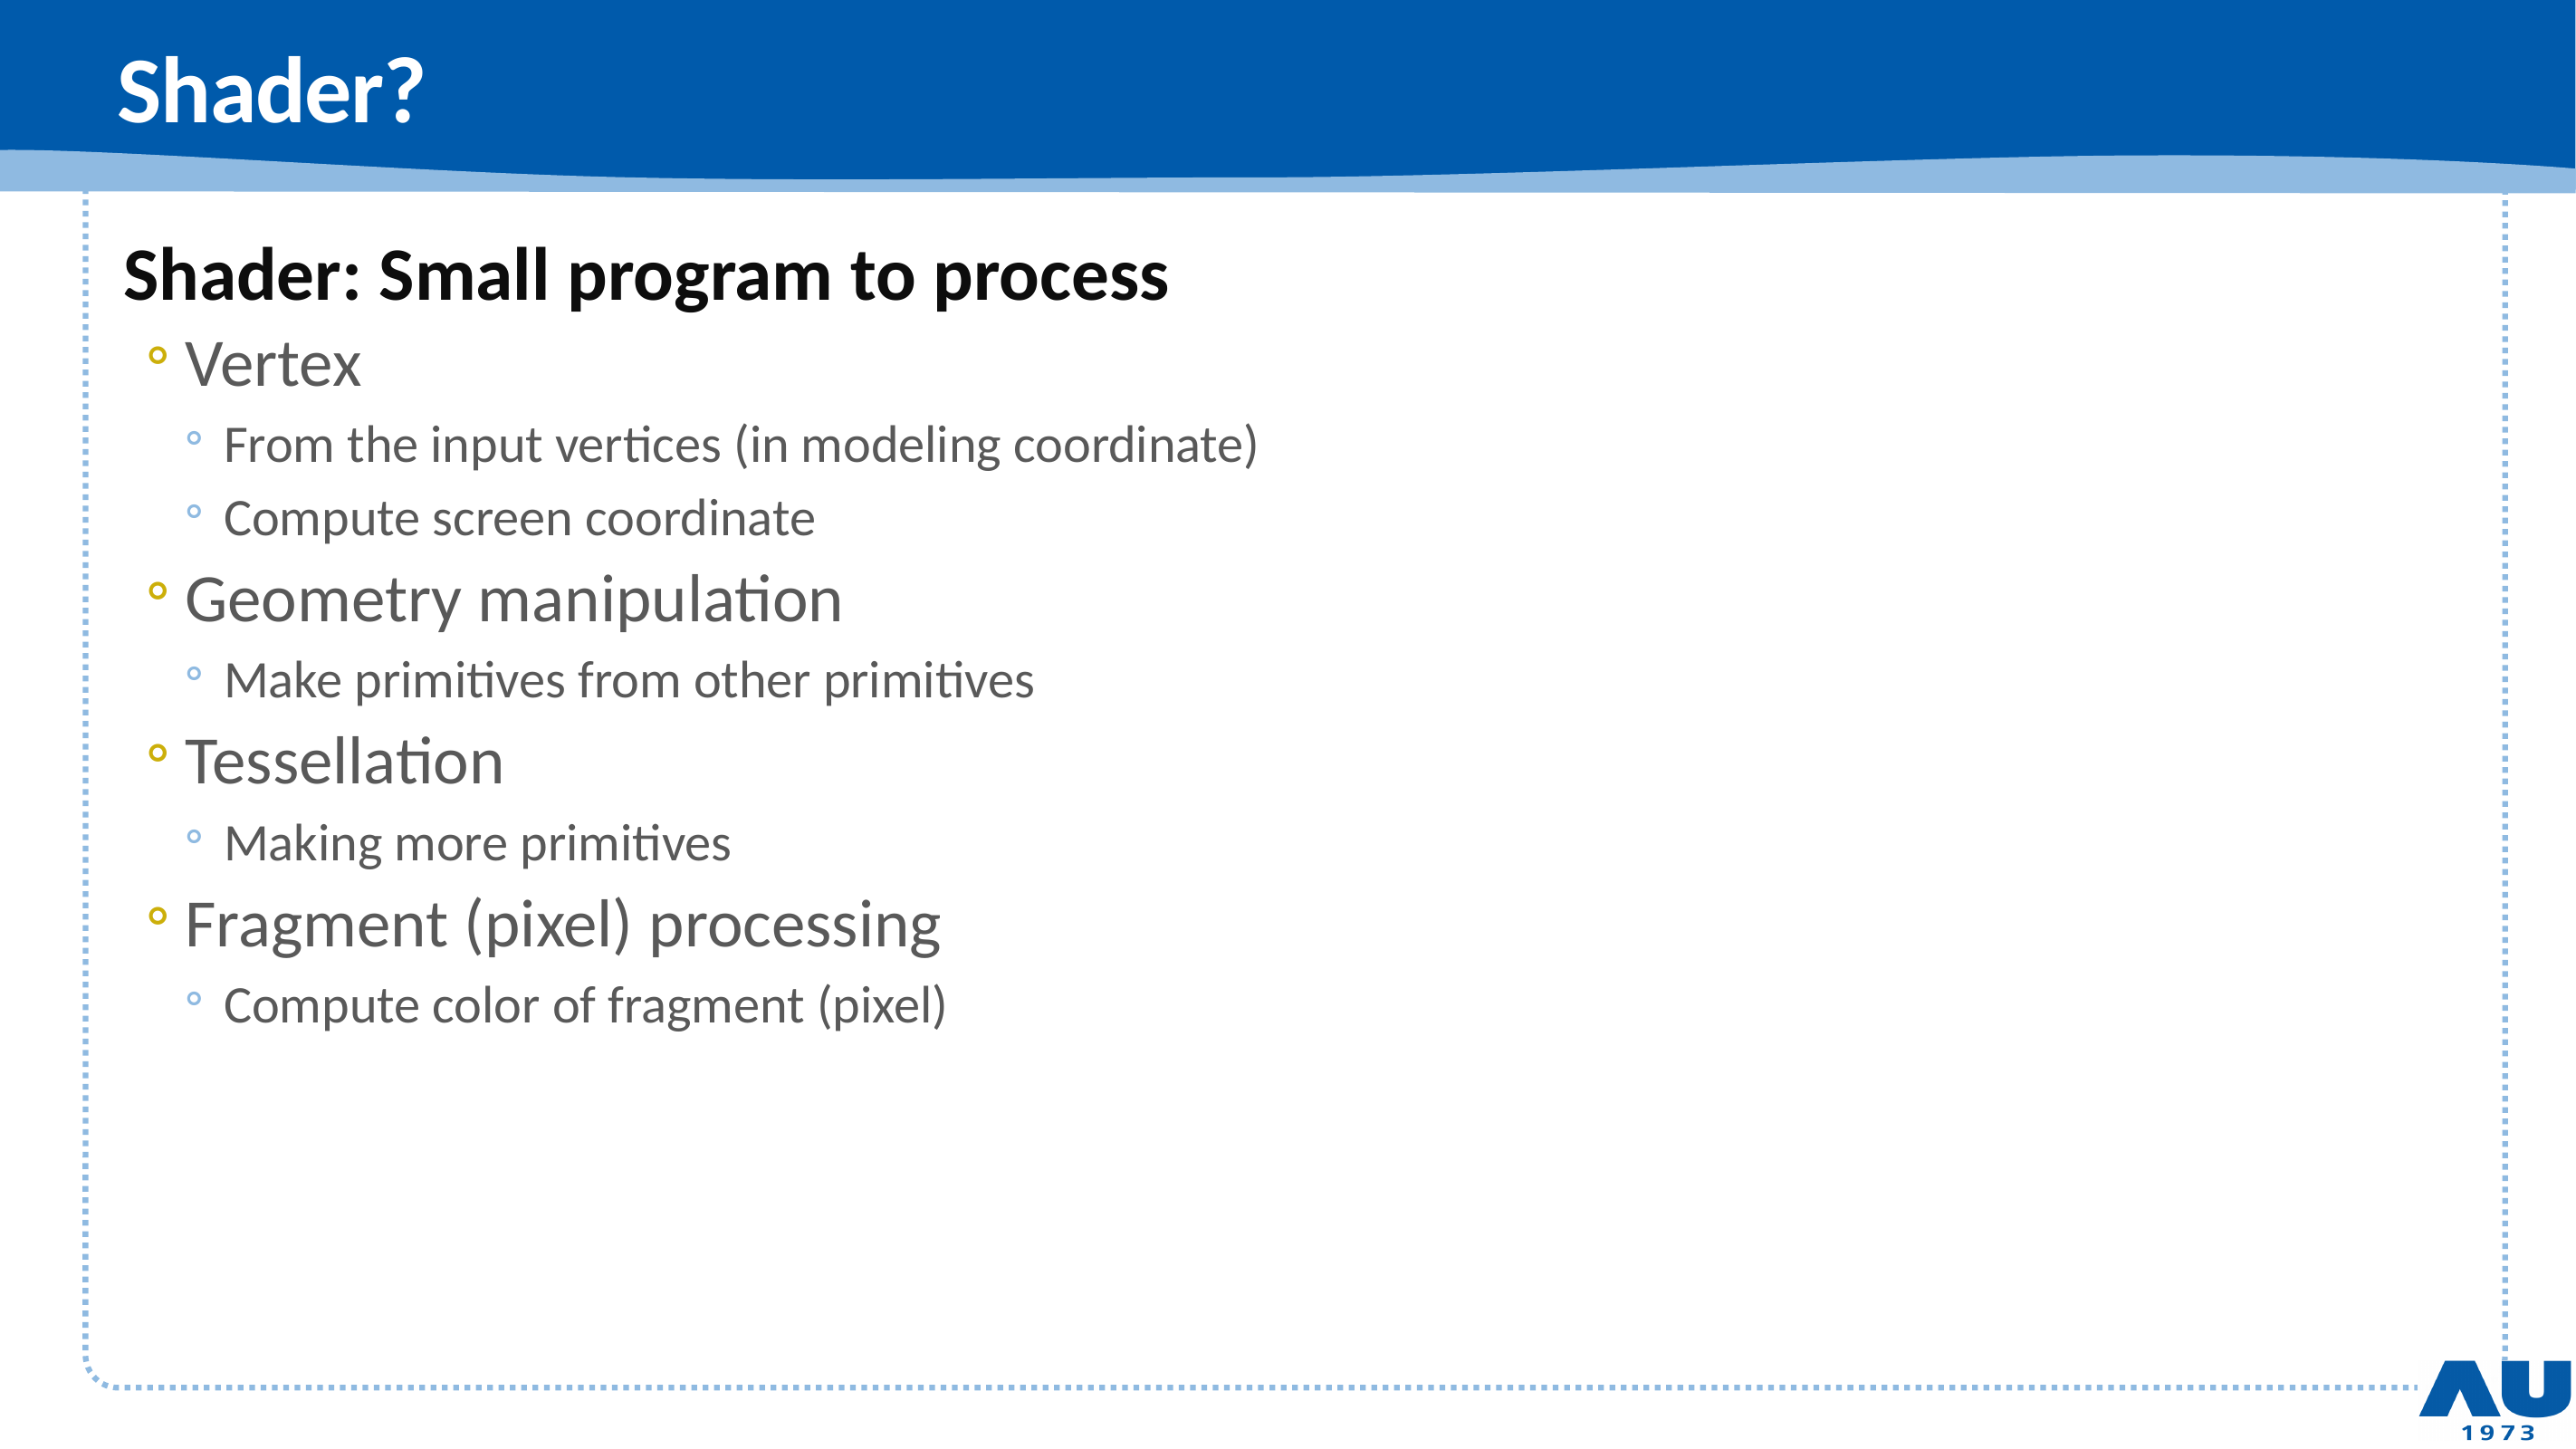

# Shader?
Shader: Small program to process
Vertex
From the input vertices (in modeling coordinate)
Compute screen coordinate
Geometry manipulation
Make primitives from other primitives
Tessellation
Making more primitives
Fragment (pixel) processing
Compute color of fragment (pixel)